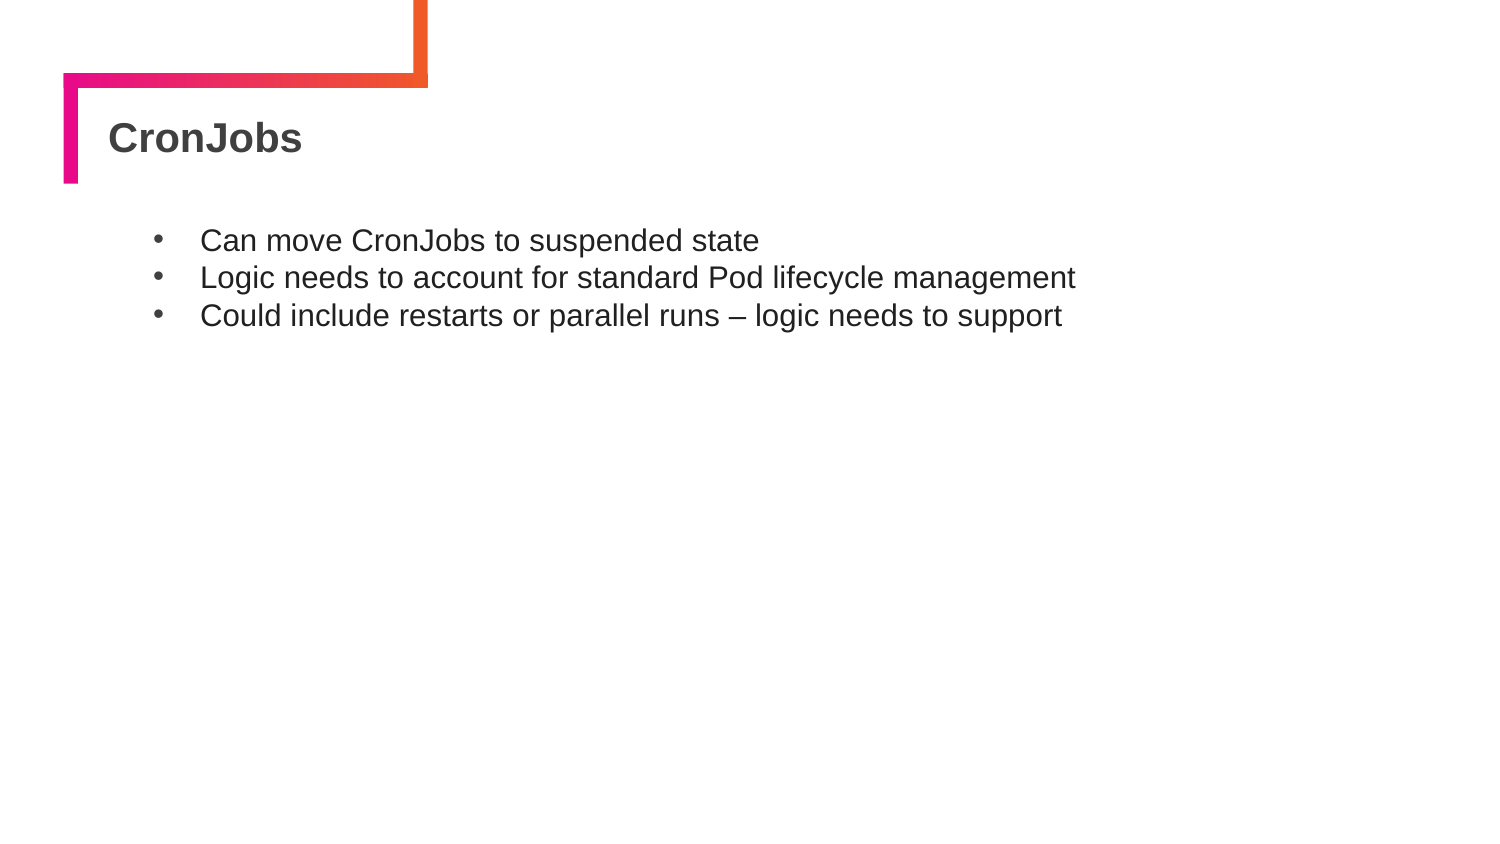

# CronJobs
Can move CronJobs to suspended state
Logic needs to account for standard Pod lifecycle management
Could include restarts or parallel runs – logic needs to support
160